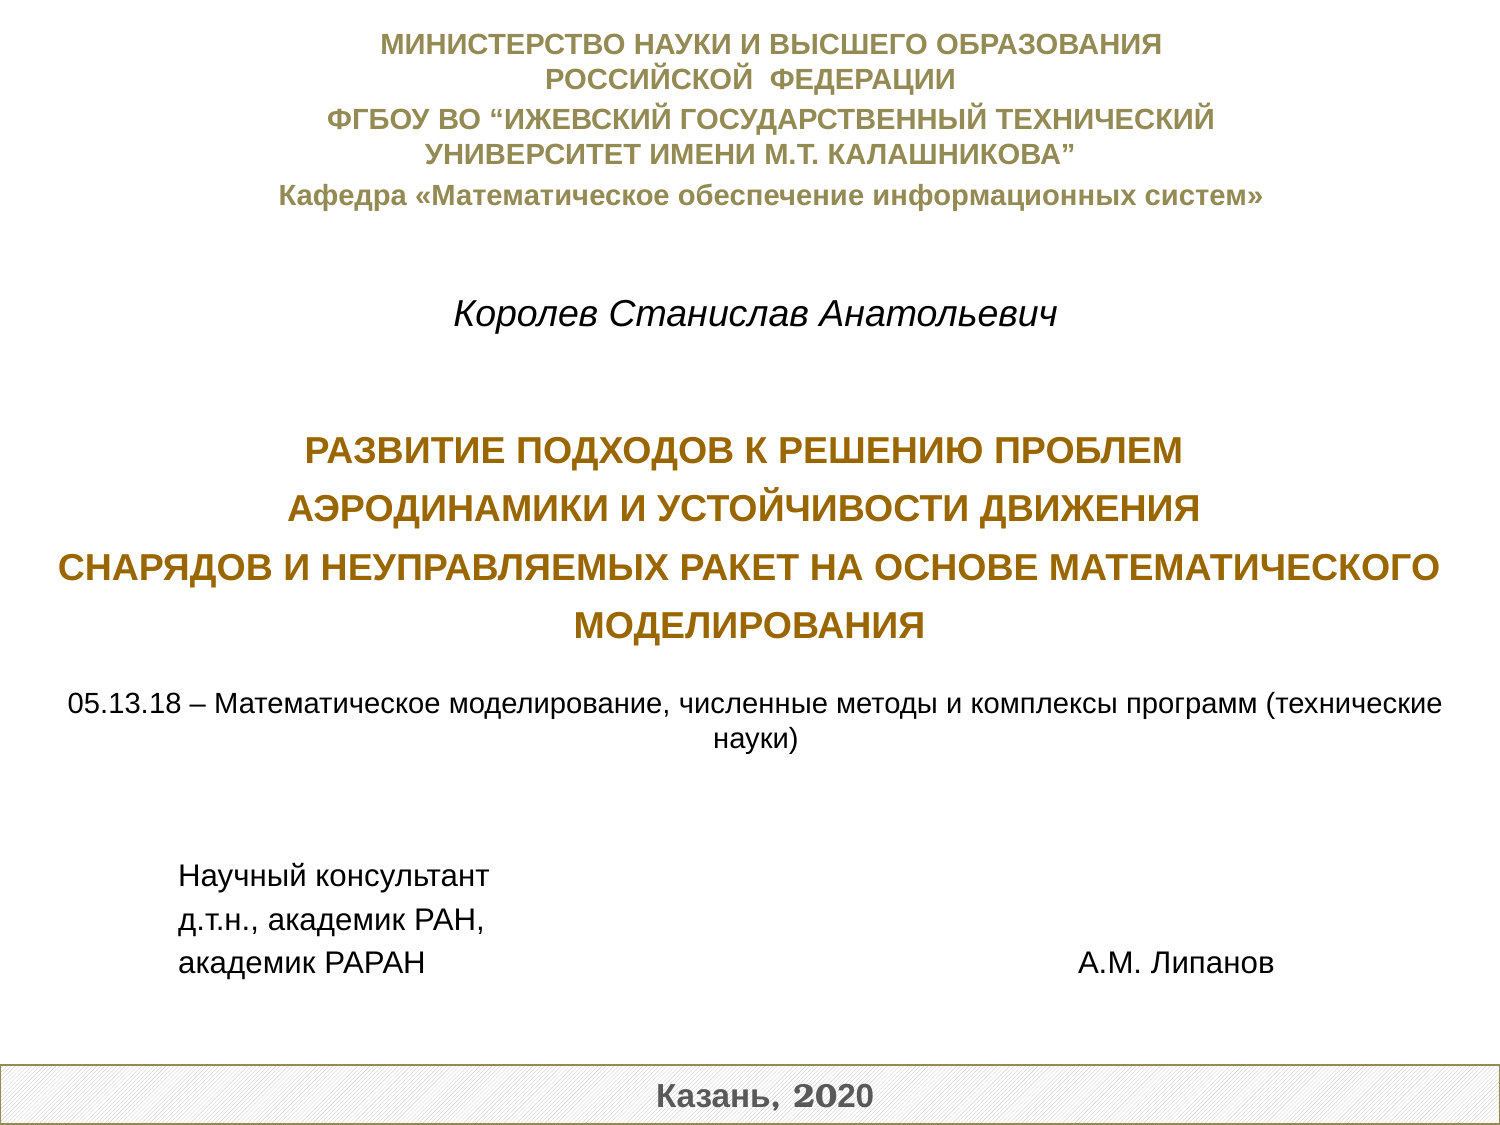

МИНИСТЕРСТВО НАУКИ И ВЫСШЕГО ОБРАЗОВАНИЯ
РОССИЙСКОЙ  ФЕДЕРАЦИИ
ФГБОУ ВО “ИЖЕВСКИЙ ГОСУДАРСТВЕННЫЙ ТЕХНИЧЕСКИЙ
УНИВЕРСИТЕТ ИМЕНИ М.Т. КАЛАШНИКОВА”
Кафедра «Математическое обеспечение информационных систем»

Королев Станислав Анатольевич
РАЗВИТИЕ ПОДХОДОВ К РЕШЕНИЮ ПРОБЛЕМ
АЭРОДИНАМИКИ И УСТОЙЧИВОСТИ ДВИЖЕНИЯ
СНАРЯДОВ И НЕУПРАВЛЯЕМЫХ РАКЕТ НА ОСНОВЕ МАТЕМАТИЧЕСКОГО МОДЕЛИРОВАНИЯ
05.13.18 – Математическое моделирование, численные методы и комплексы программ (технические науки)
	Научный консультант
	д.т.н., академик РАН,
 	академик РАРАН	    				А.М. Липанов
ФКП “НИИ Геодезия” – 2014
Казань, 2020
ФКП “НИИ Геодезия” – 2014
ФКП “НИИ “Геодезия”, 2015